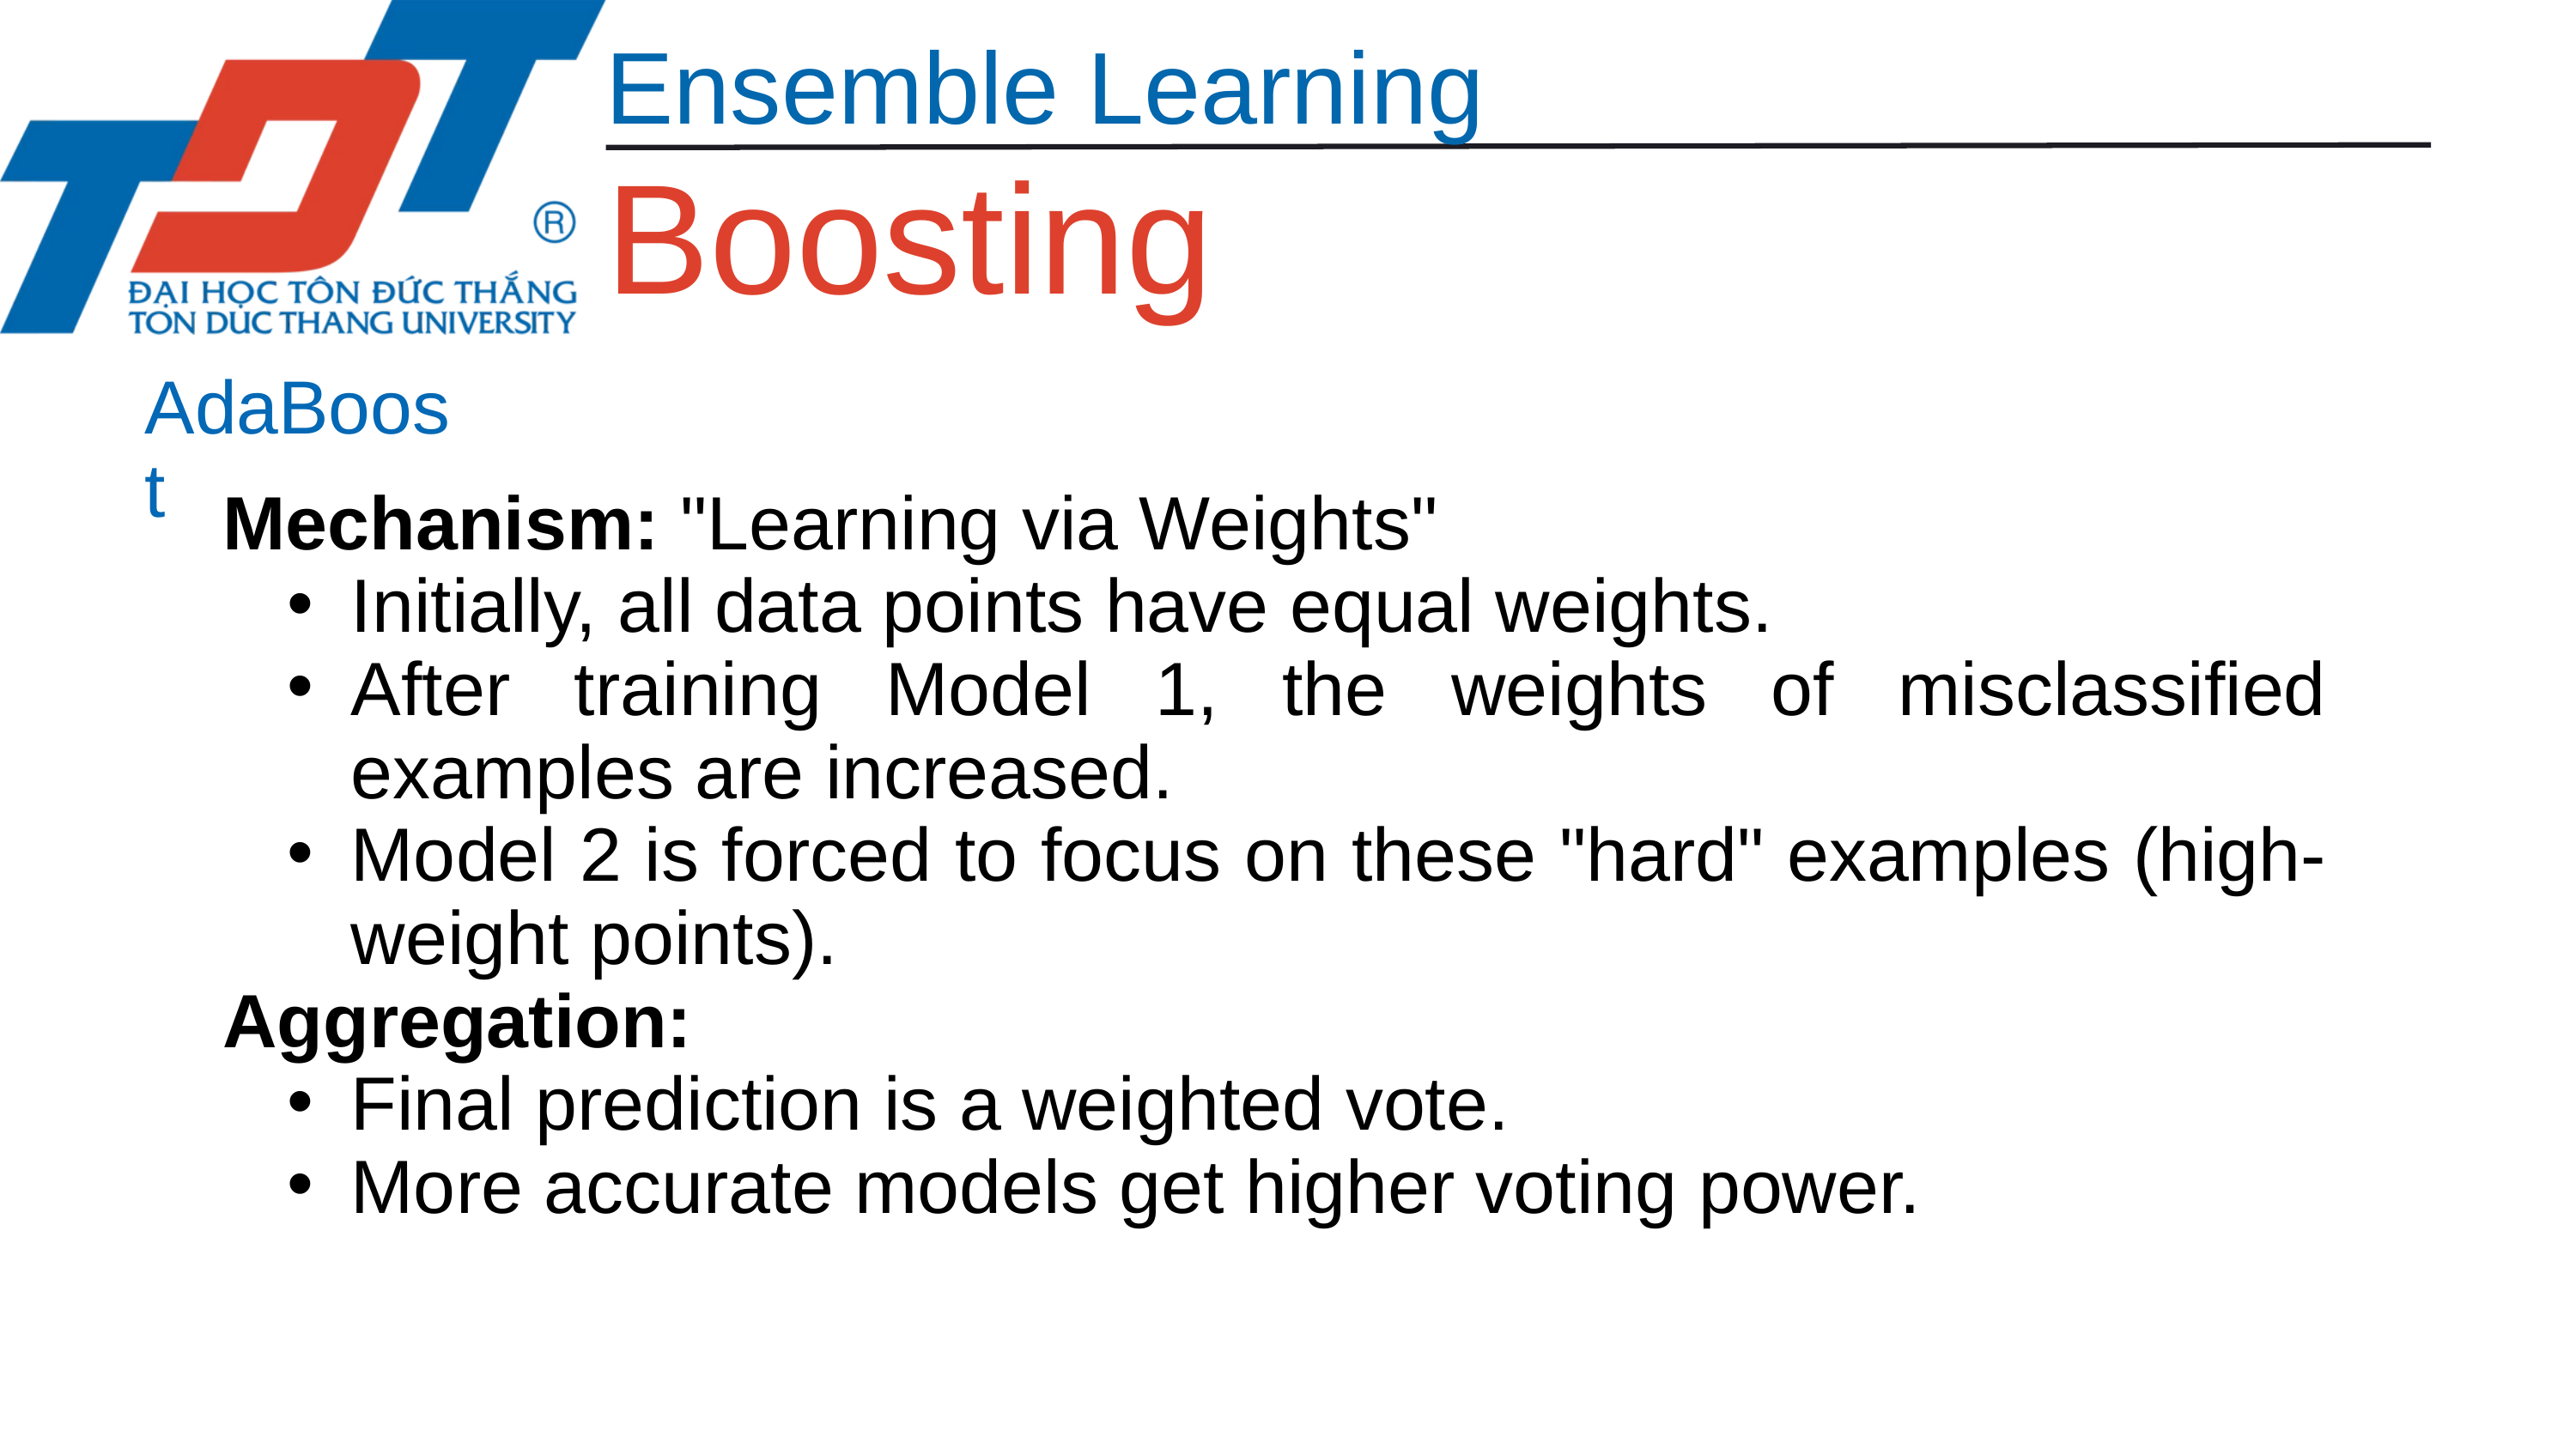

Ensemble Learning

Boosting
AdaBoost
Mechanism: "Learning via Weights"
Initially, all data points have equal weights.
After training Model 1, the weights of misclassified examples are increased.
Model 2 is forced to focus on these "hard" examples (high-weight points).
Aggregation:
Final prediction is a weighted vote.
More accurate models get higher voting power.